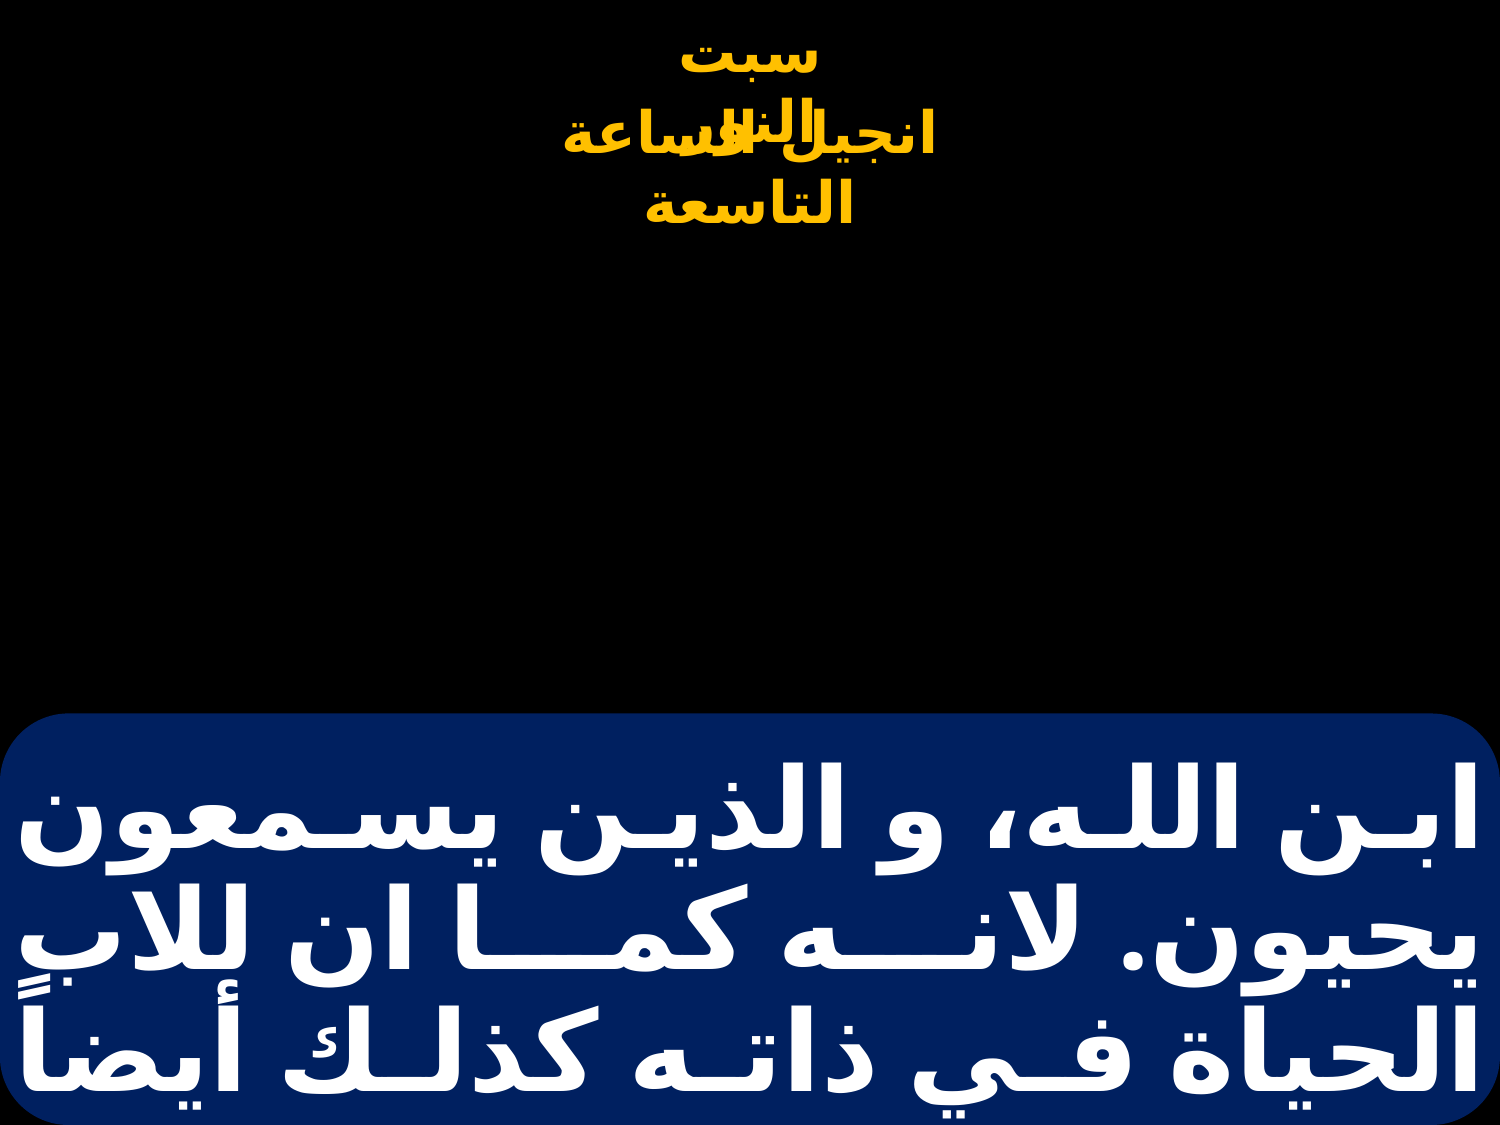

# ابن الله، و الذين يسمعون يحيون. لانه كما ان للاب الحياة في ذاته كذلك أيضاً اعطى الابن ان تكون له الحياة في ذاته،